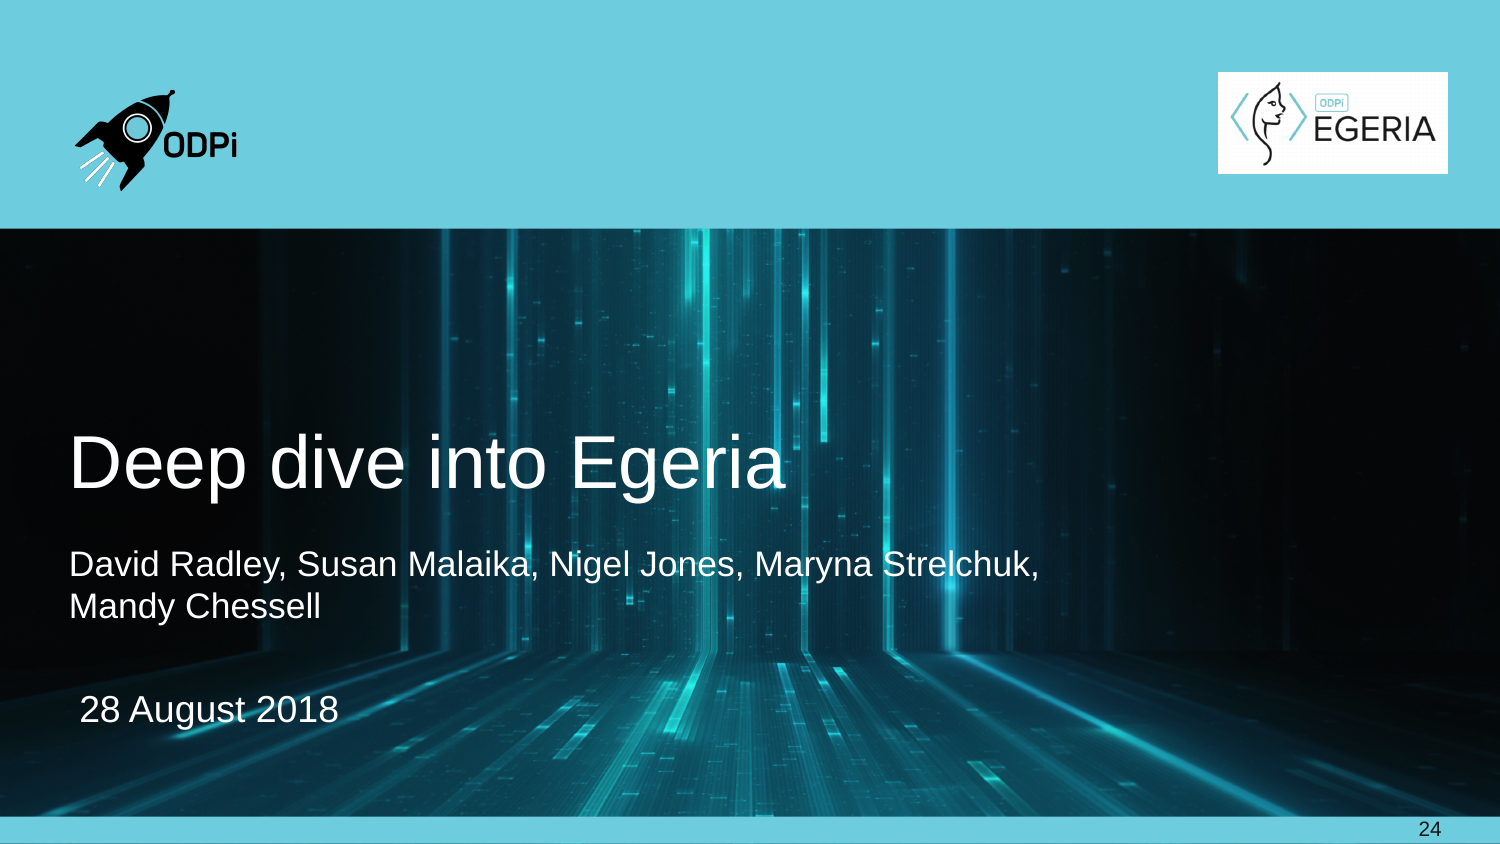

# Deep dive into Egeria

David Radley, Susan Malaika, Nigel Jones, Maryna Strelchuk, Mandy Chessell
 28 August 2018
24